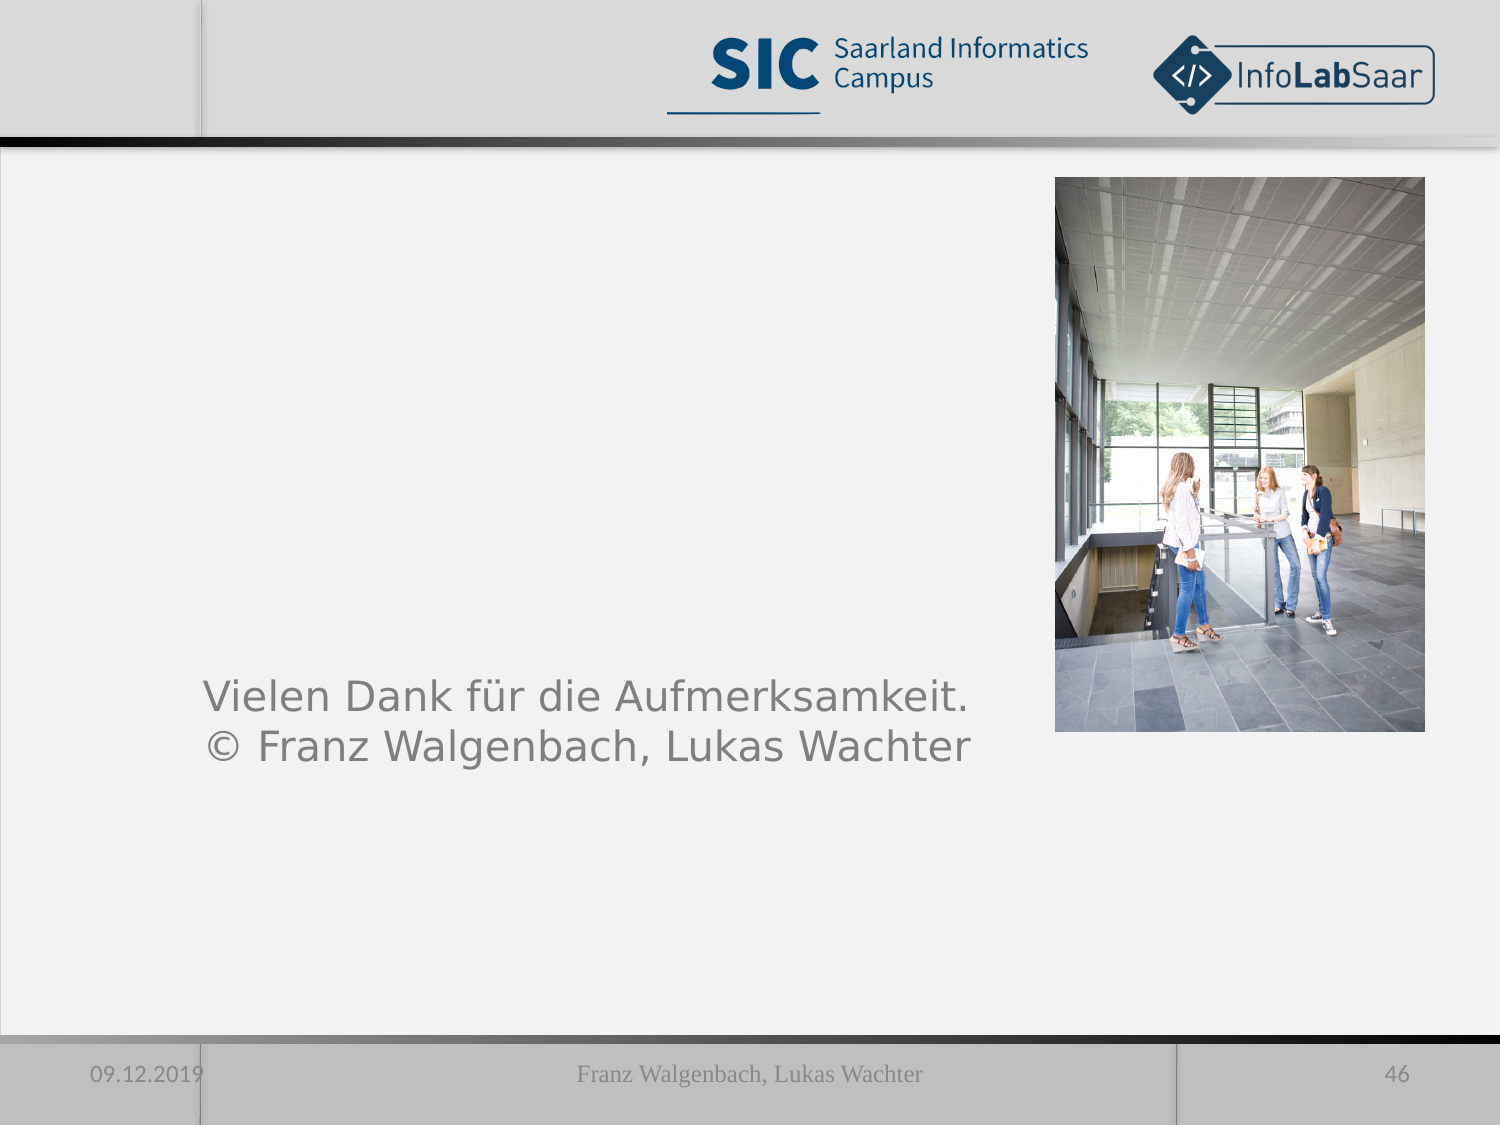

# Vielen Dank für die Aufmerksamkeit. © Franz Walgenbach, Lukas Wachter
09.12.2019
Franz Walgenbach, Lukas Wachter
46